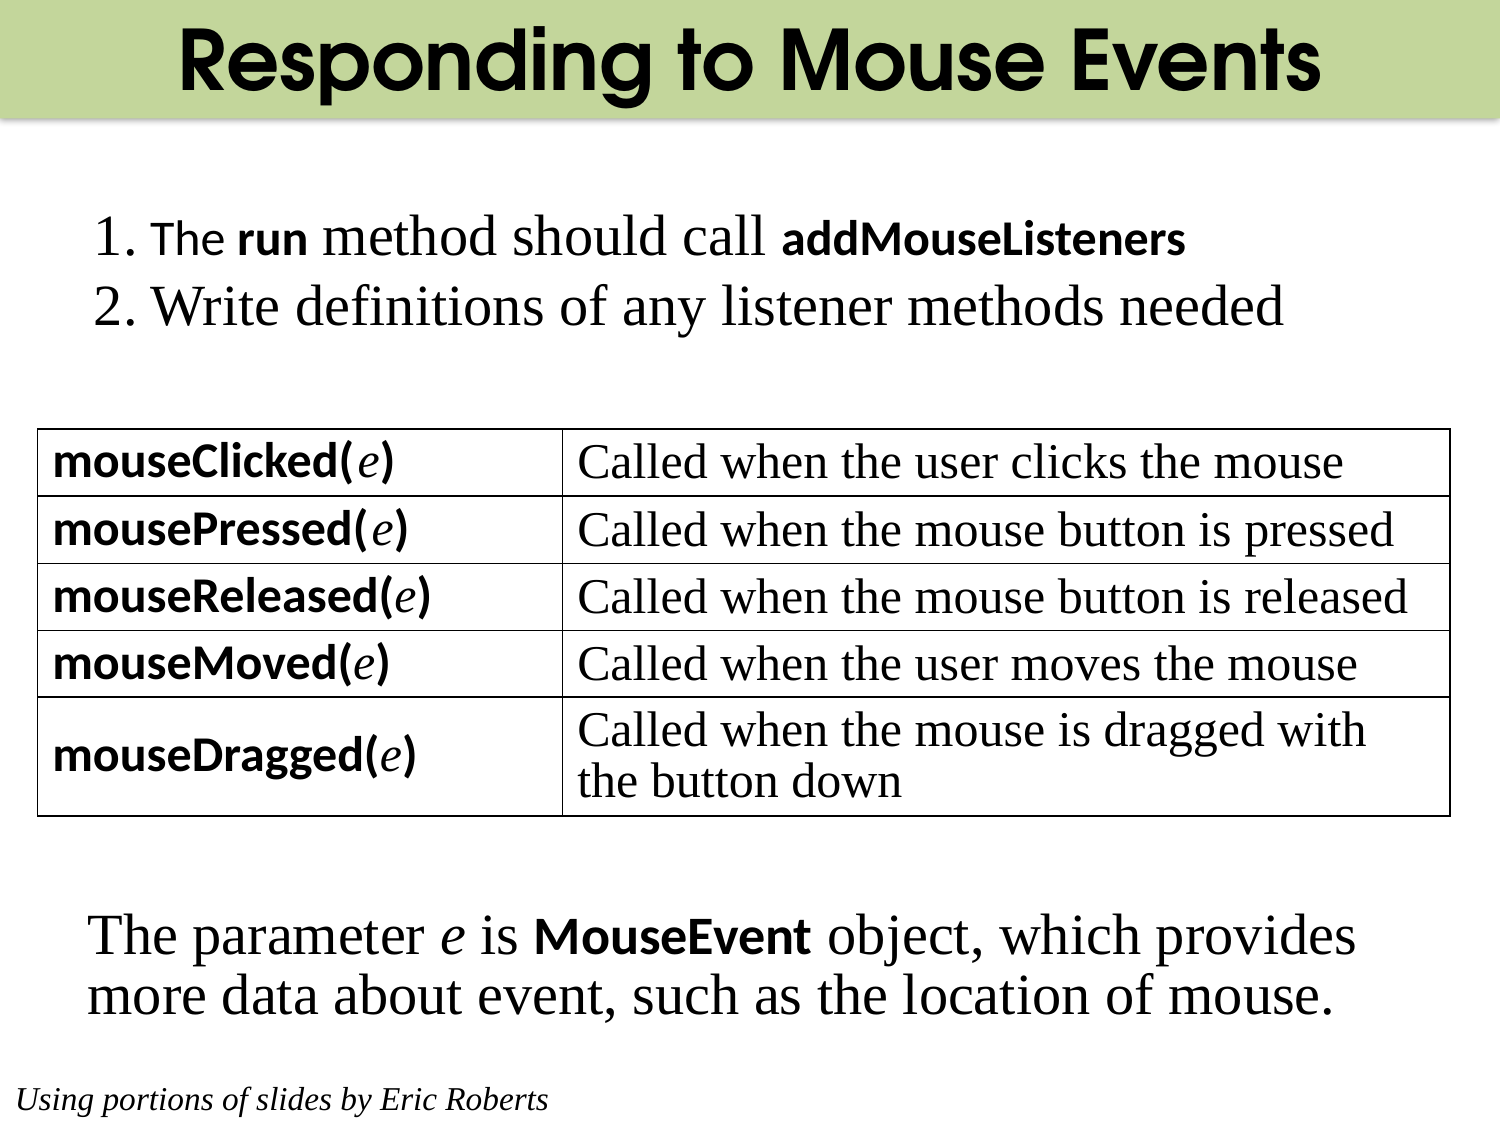

Responding to Mouse Events
1.	The run method should call addMouseListeners
2.	Write definitions of any listener methods needed
mouseClicked( e)
Called when the user clicks the mouse
mousePressed( e)
Called when the mouse button is pressed
mouseReleased(e)
Called when the mouse button is released
mouseMoved(e)
Called when the user moves the mouse
mouseDragged(e)
Called when the mouse is dragged with
the button down
	The parameter e is MouseEvent object, which provides more data about event, such as the location of mouse.
Using portions of slides by Eric Roberts